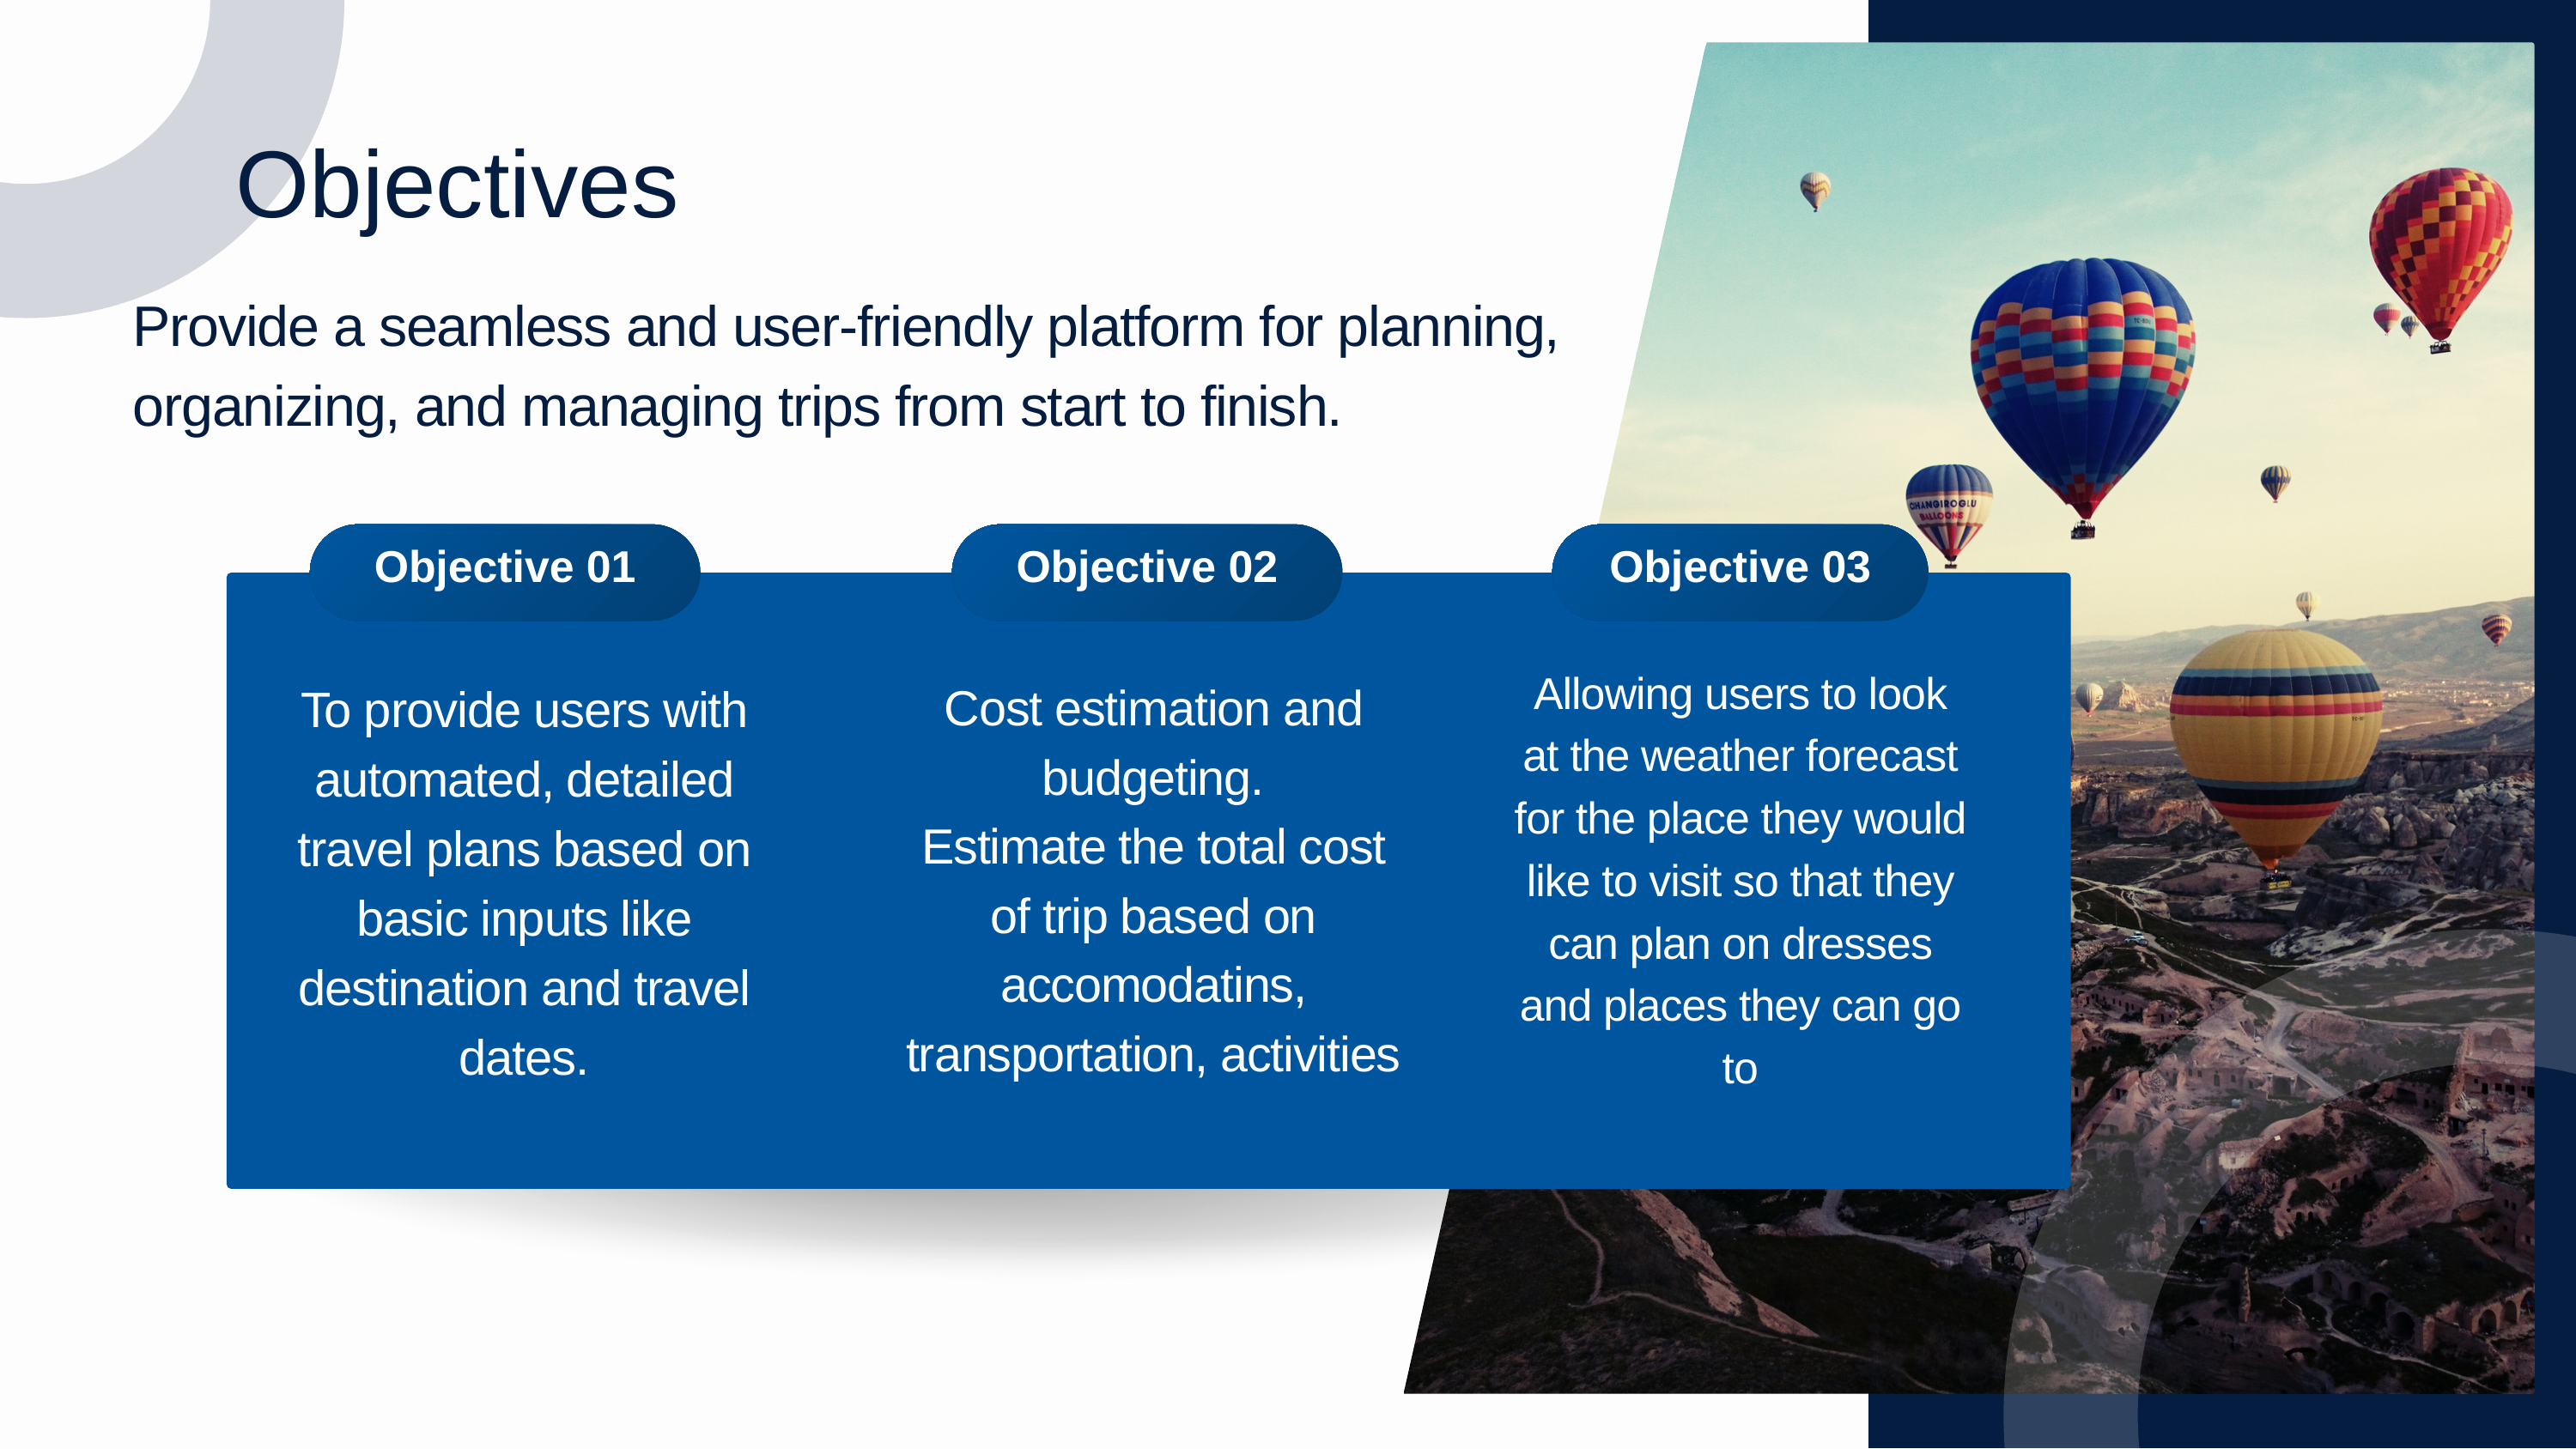

Objectives
Provide a seamless and user-friendly platform for planning, organizing, and managing trips from start to finish.

Objective 01

Objective 02

Objective 03

Allowing users to look at the weather forecast for the place they would like to visit so that they can plan on dresses and places they can go to
Cost estimation and budgeting.
Estimate the total cost of trip based on accomodatins, transportation, activities
To provide users with automated, detailed travel plans based on basic inputs like destination and travel dates.